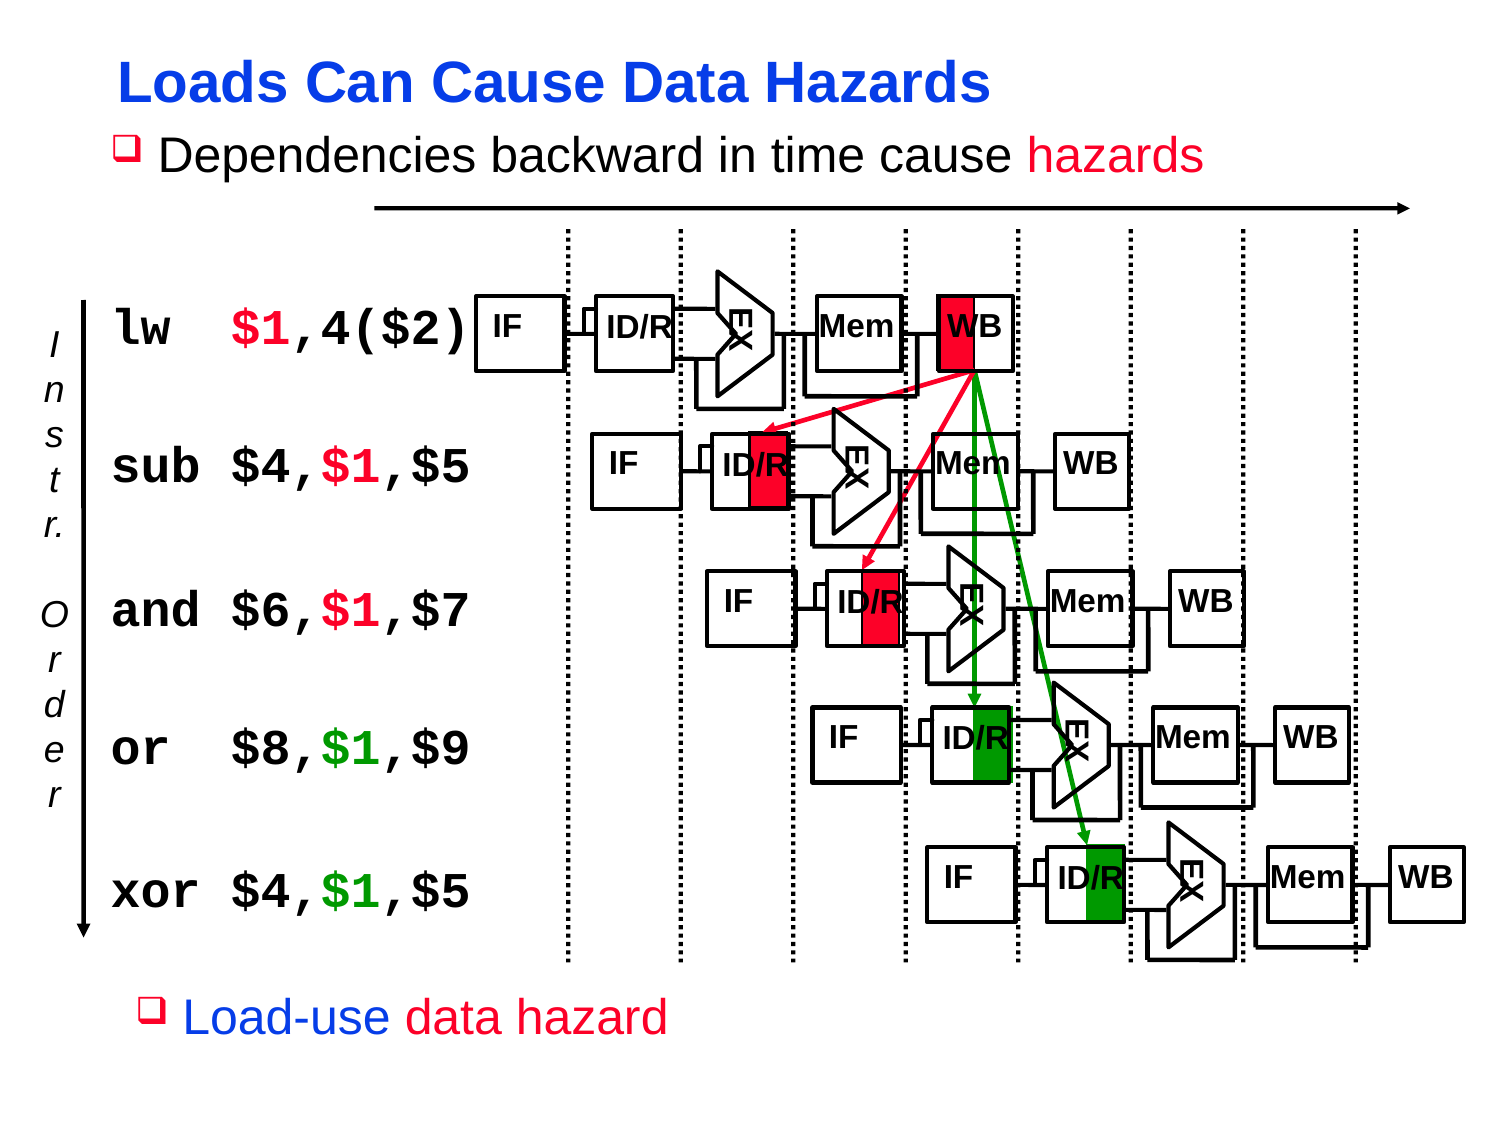

# Loads Can Cause Data Hazards
Dependencies backward in time cause hazards

EX

IF

Mem
WB
ID/R

lw  $1,4($2)

I
n
s
t
r.

O
r
d
e
r

EX

IF

Mem
WB
ID/R

sub $4,$1,$5

EX

IF

Mem
WB
ID/R

and $6,$1,$7

EX

IF

Mem
WB
ID/R

or  $8,$1,$9

EX

IF

Mem
WB
ID/R

xor $4,$1,$5
Load-use data hazard